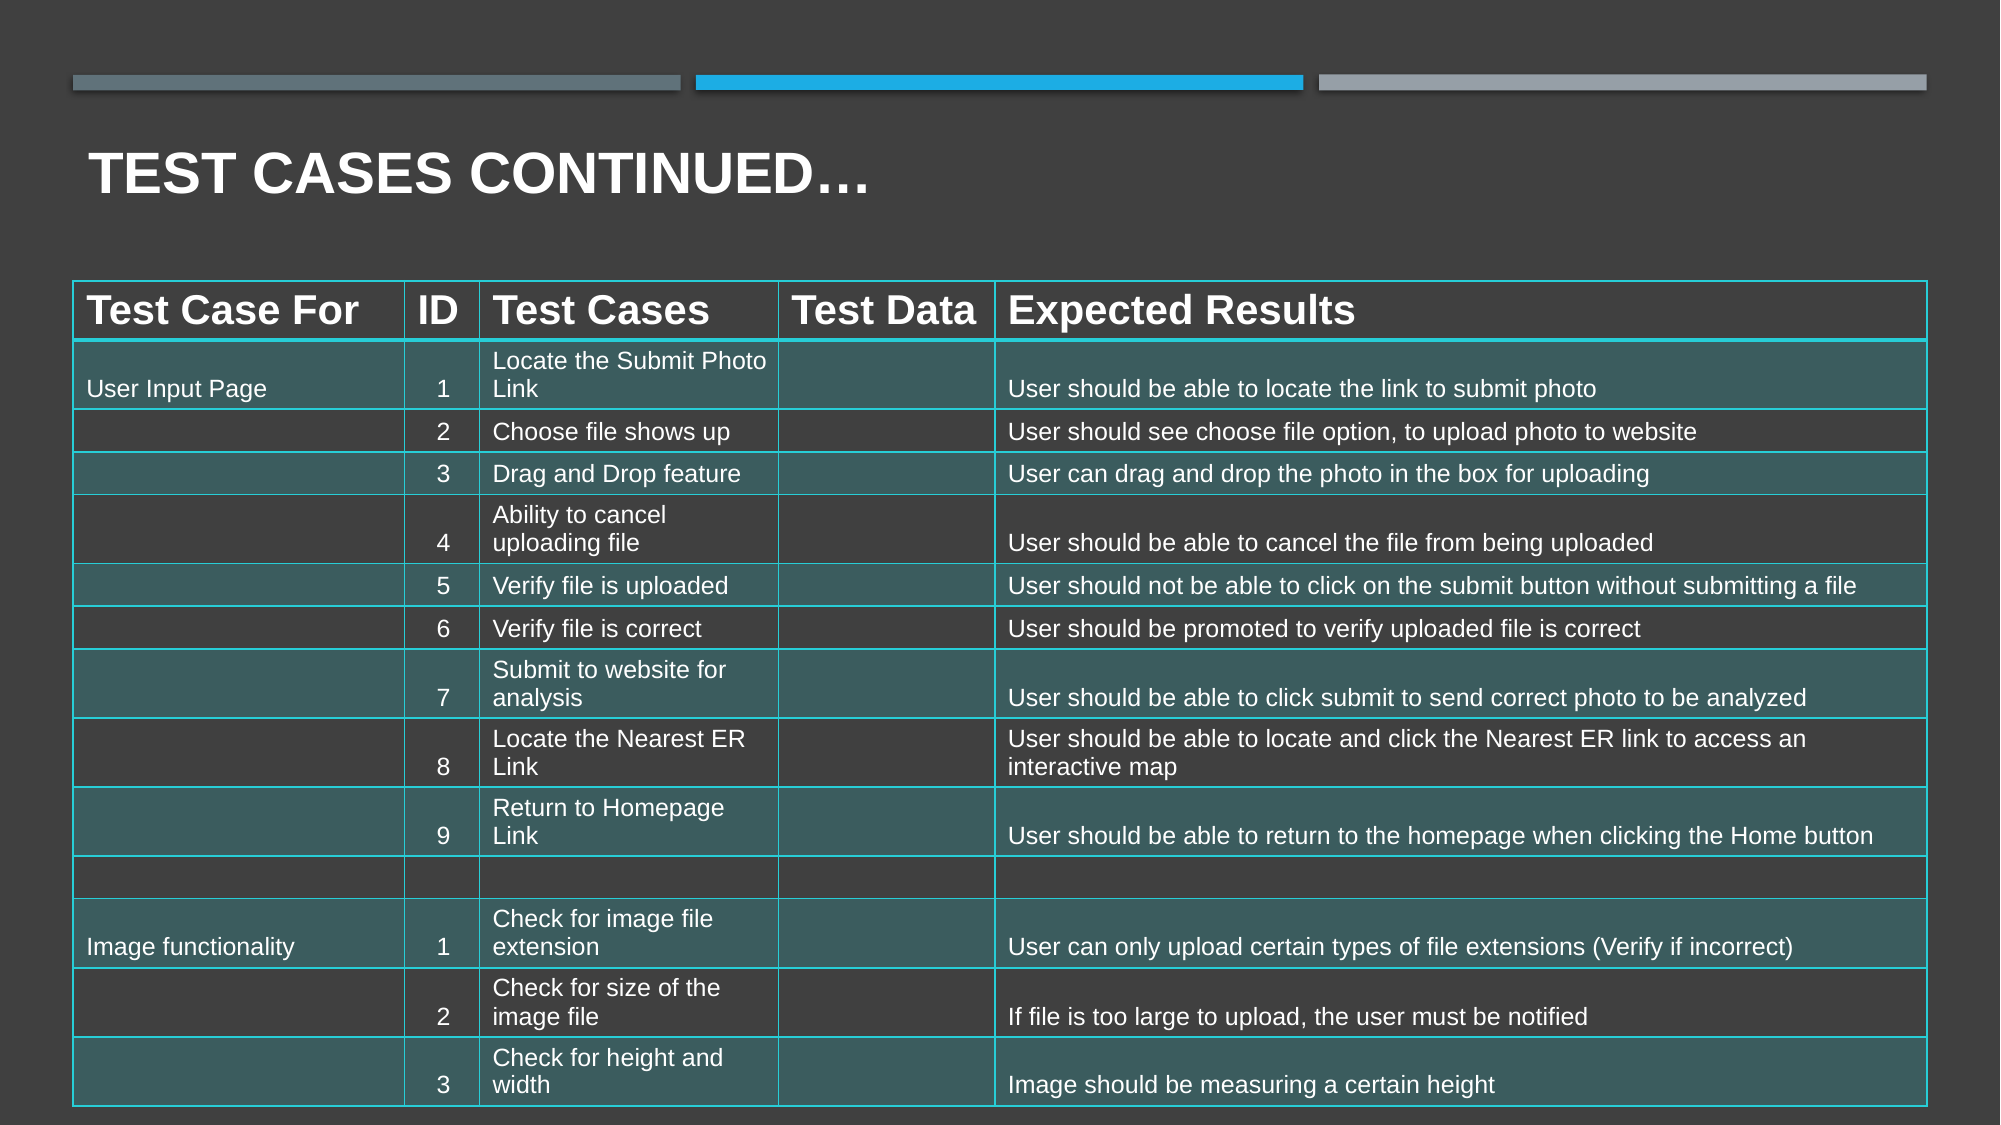

# Test cases continued…
| Test Case For | ID | Test Cases | Test Data | Expected Results |
| --- | --- | --- | --- | --- |
| User Input Page | 1 | Locate the Submit Photo Link |  | User should be able to locate the link to submit photo |
|  | 2 | Choose file shows up |  | User should see choose file option, to upload photo to website |
|  | 3 | Drag and Drop feature |  | User can drag and drop the photo in the box for uploading |
|  | 4 | Ability to cancel uploading file |  | User should be able to cancel the file from being uploaded |
|  | 5 | Verify file is uploaded |  | User should not be able to click on the submit button without submitting a file |
|  | 6 | Verify file is correct |  | User should be promoted to verify uploaded file is correct |
|  | 7 | Submit to website for analysis |  | User should be able to click submit to send correct photo to be analyzed |
|  | 8 | Locate the Nearest ER Link |  | User should be able to locate and click the Nearest ER link to access an interactive map |
|  | 9 | Return to Homepage Link |  | User should be able to return to the homepage when clicking the Home button |
|  |  |  |  |  |
| Image functionality | 1 | Check for image file extension |  | User can only upload certain types of file extensions (Verify if incorrect) |
|  | 2 | Check for size of the image file |  | If file is too large to upload, the user must be notified |
|  | 3 | Check for height and width |  | Image should be measuring a certain height |